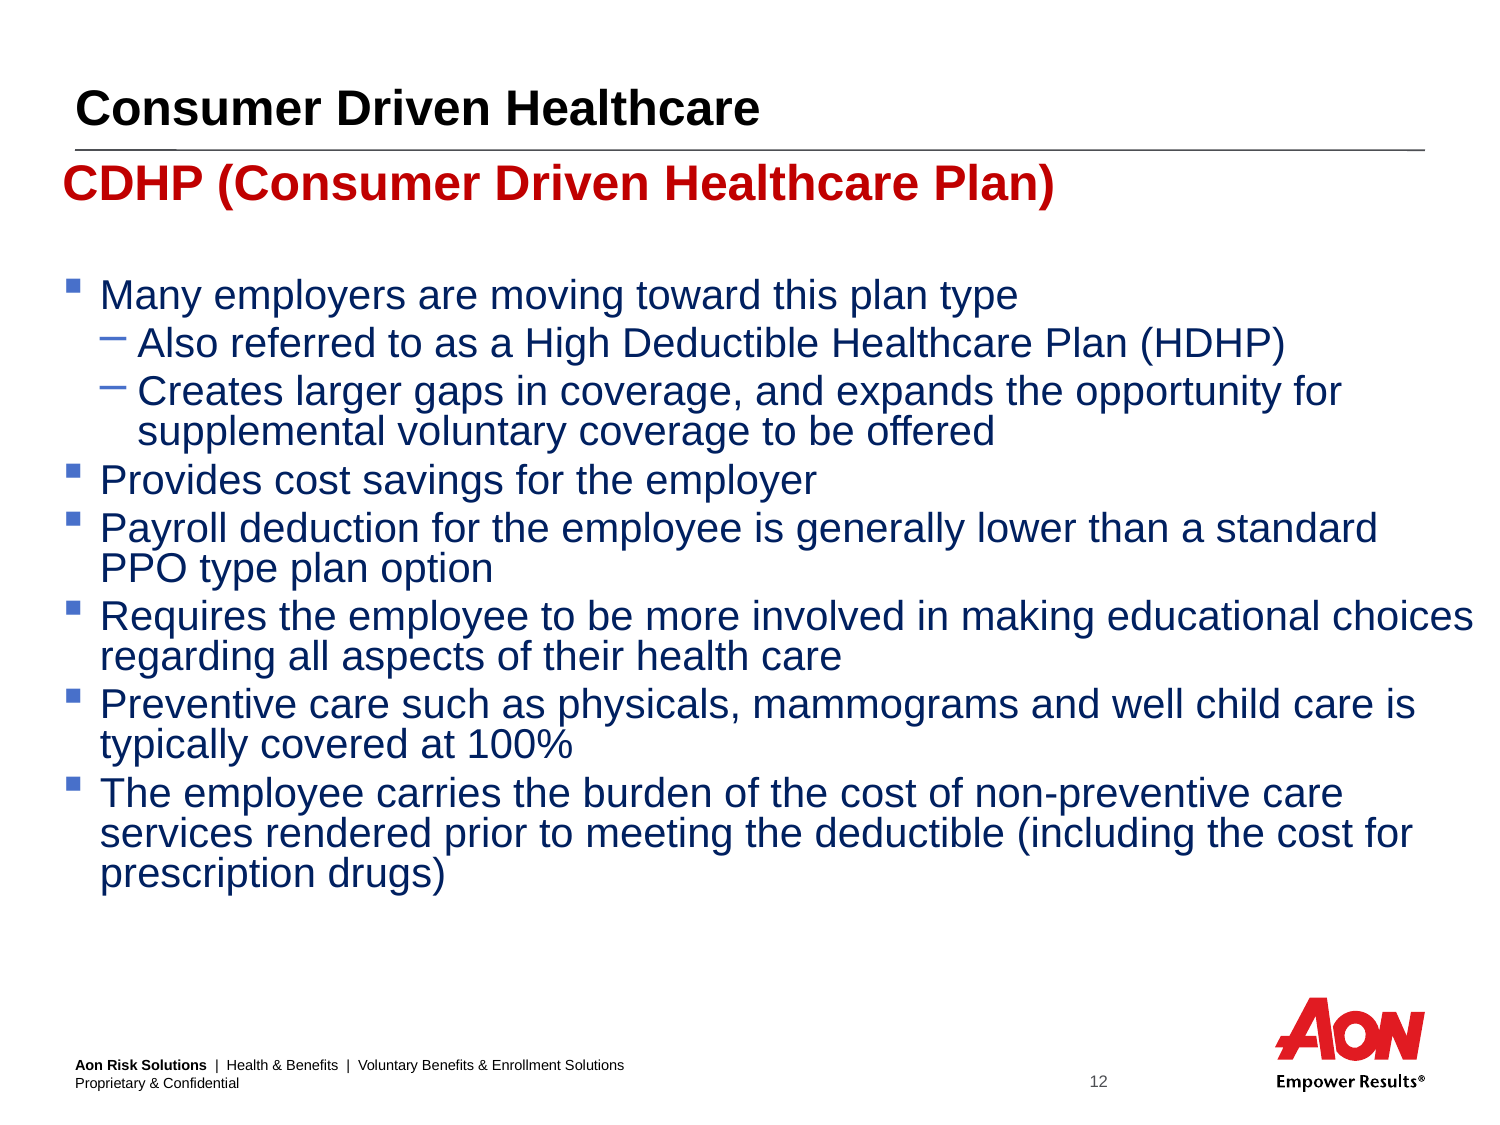

# Consumer Driven Healthcare
CDHP (Consumer Driven Healthcare Plan)

Many employers are moving toward this plan type
Also referred to as a High Deductible Healthcare Plan (HDHP)
Creates larger gaps in coverage, and expands the opportunity for supplemental voluntary coverage to be offered
Provides cost savings for the employer
Payroll deduction for the employee is generally lower than a standard PPO type plan option
Requires the employee to be more involved in making educational choices regarding all aspects of their health care
Preventive care such as physicals, mammograms and well child care is typically covered at 100%
The employee carries the burden of the cost of non-preventive care services rendered prior to meeting the deductible (including the cost for prescription drugs)